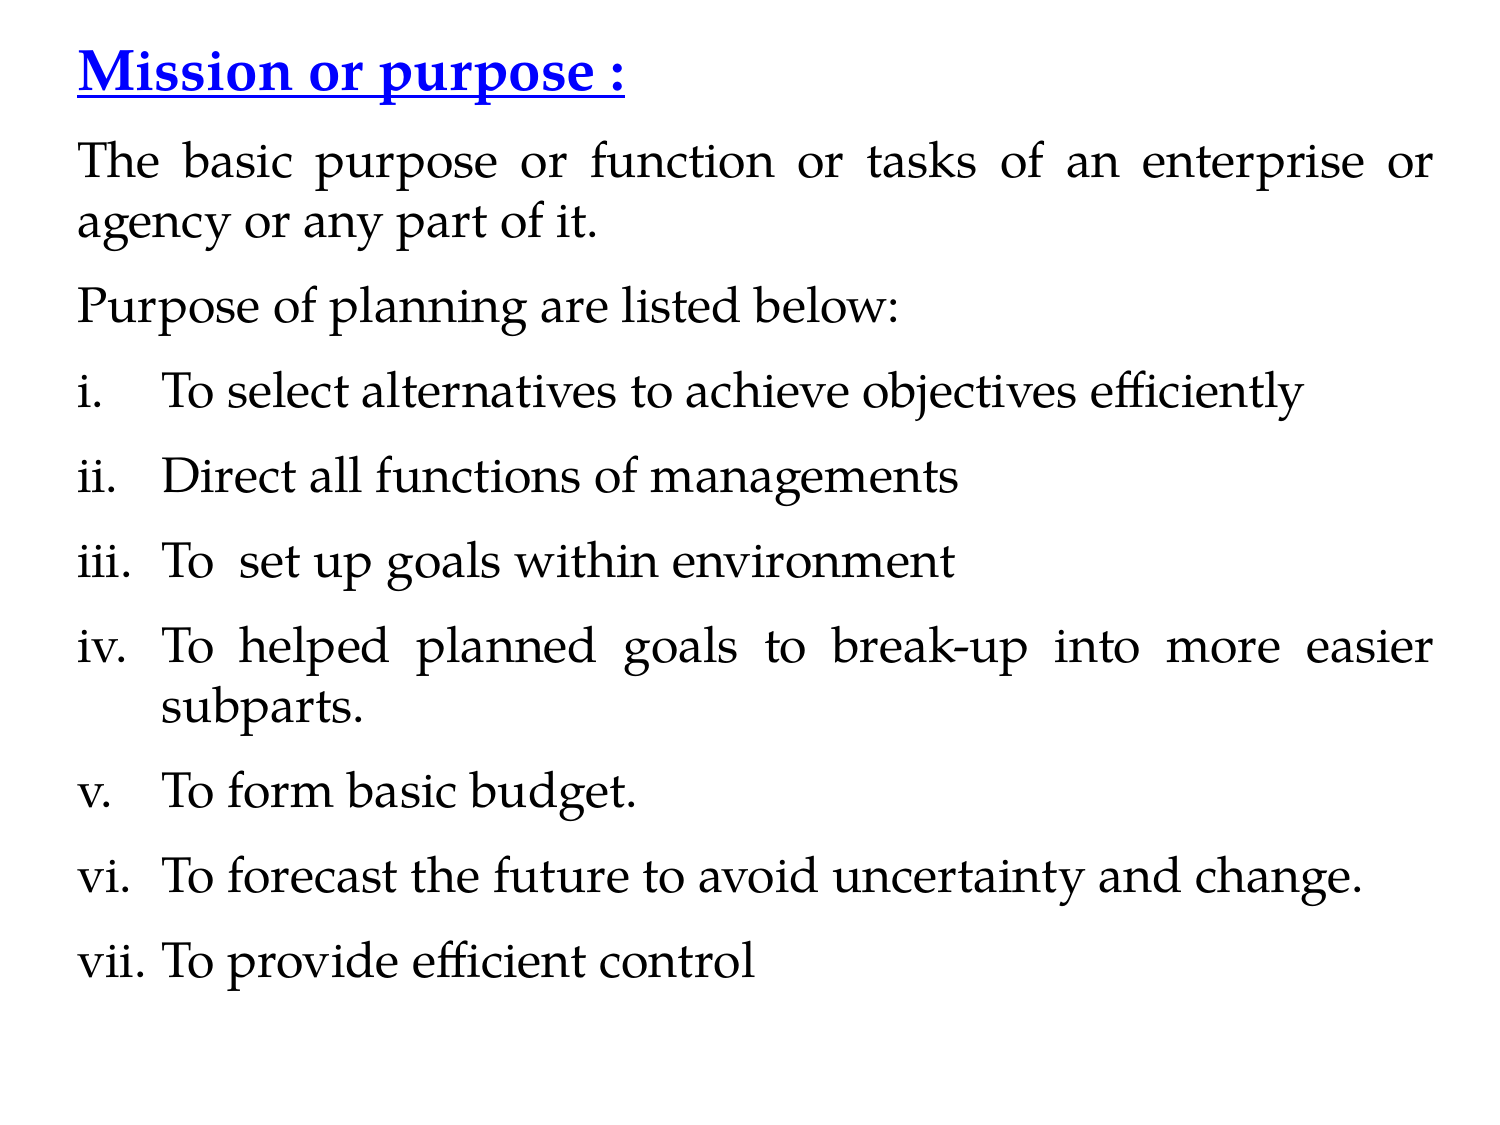

Mission or purpose :
The basic purpose or function or tasks of an enterprise or agency or any part of it.
Purpose of planning are listed below:
To select alternatives to achieve objectives efficiently
Direct all functions of managements
To  set up goals within environment
To helped planned goals to break-up into more easier subparts.
To form basic budget.
To forecast the future to avoid uncertainty and change.
To provide efficient control